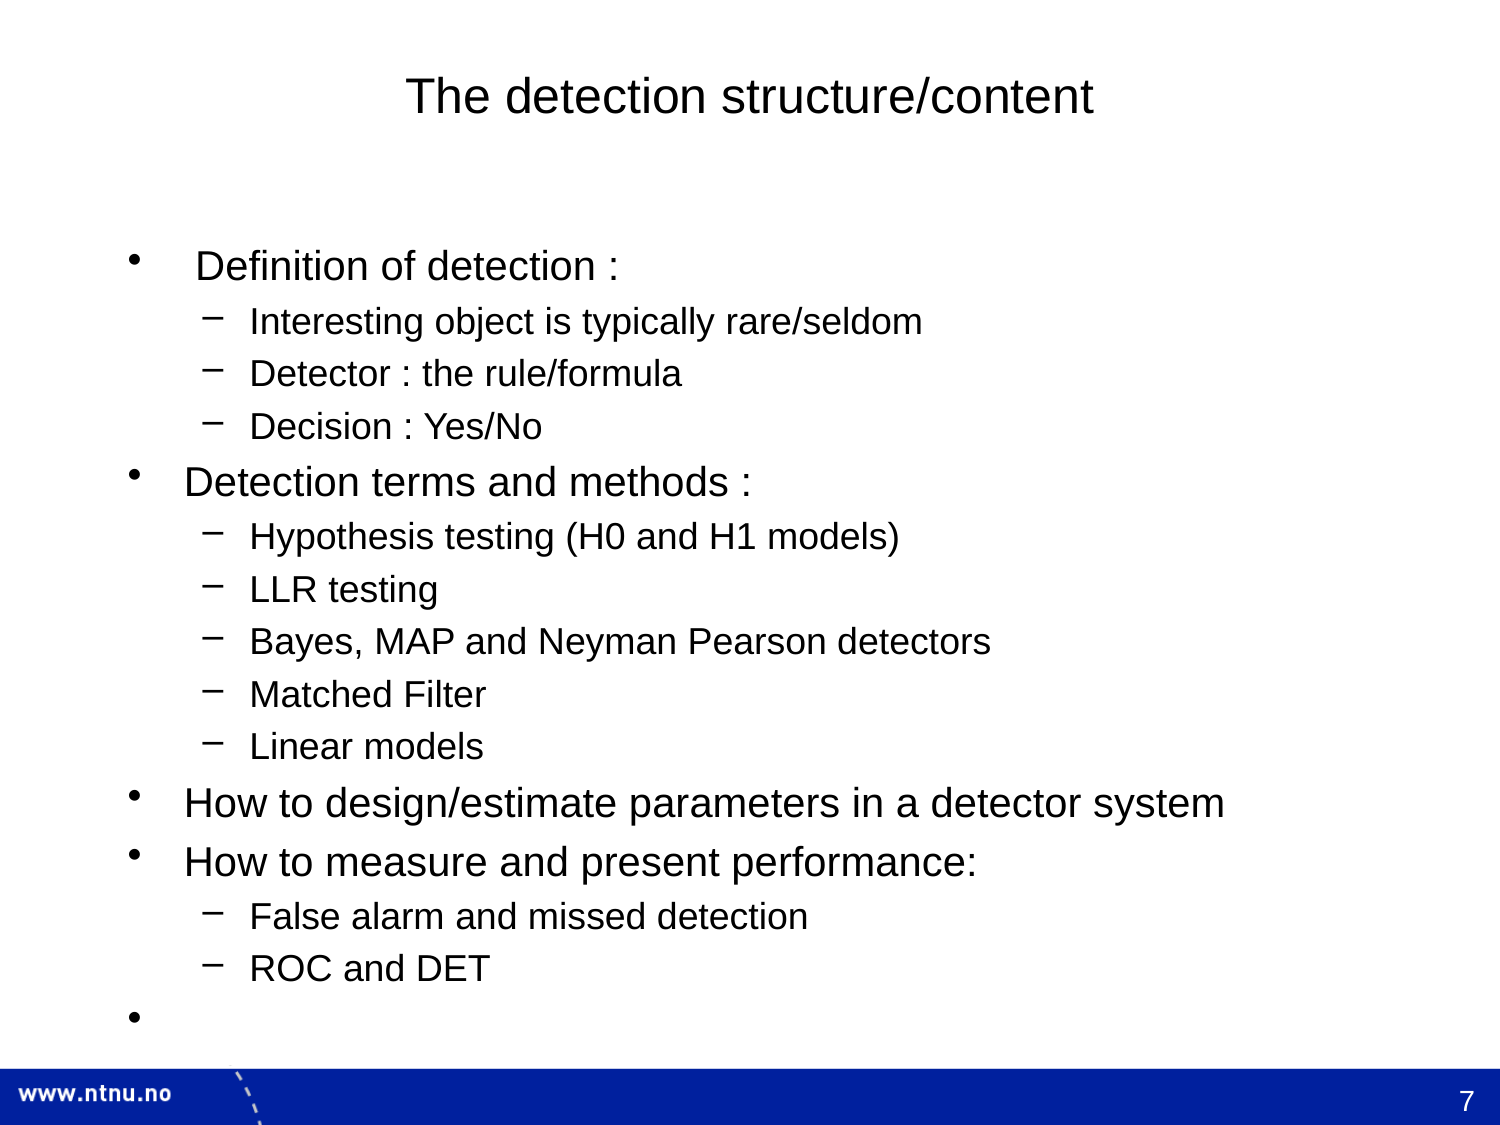

# The detection structure/content
 Definition of detection :
Interesting object is typically rare/seldom
Detector : the rule/formula
Decision : Yes/No
Detection terms and methods :
Hypothesis testing (H0 and H1 models)
LLR testing
Bayes, MAP and Neyman Pearson detectors
Matched Filter
Linear models
How to design/estimate parameters in a detector system
How to measure and present performance:
False alarm and missed detection
ROC and DET